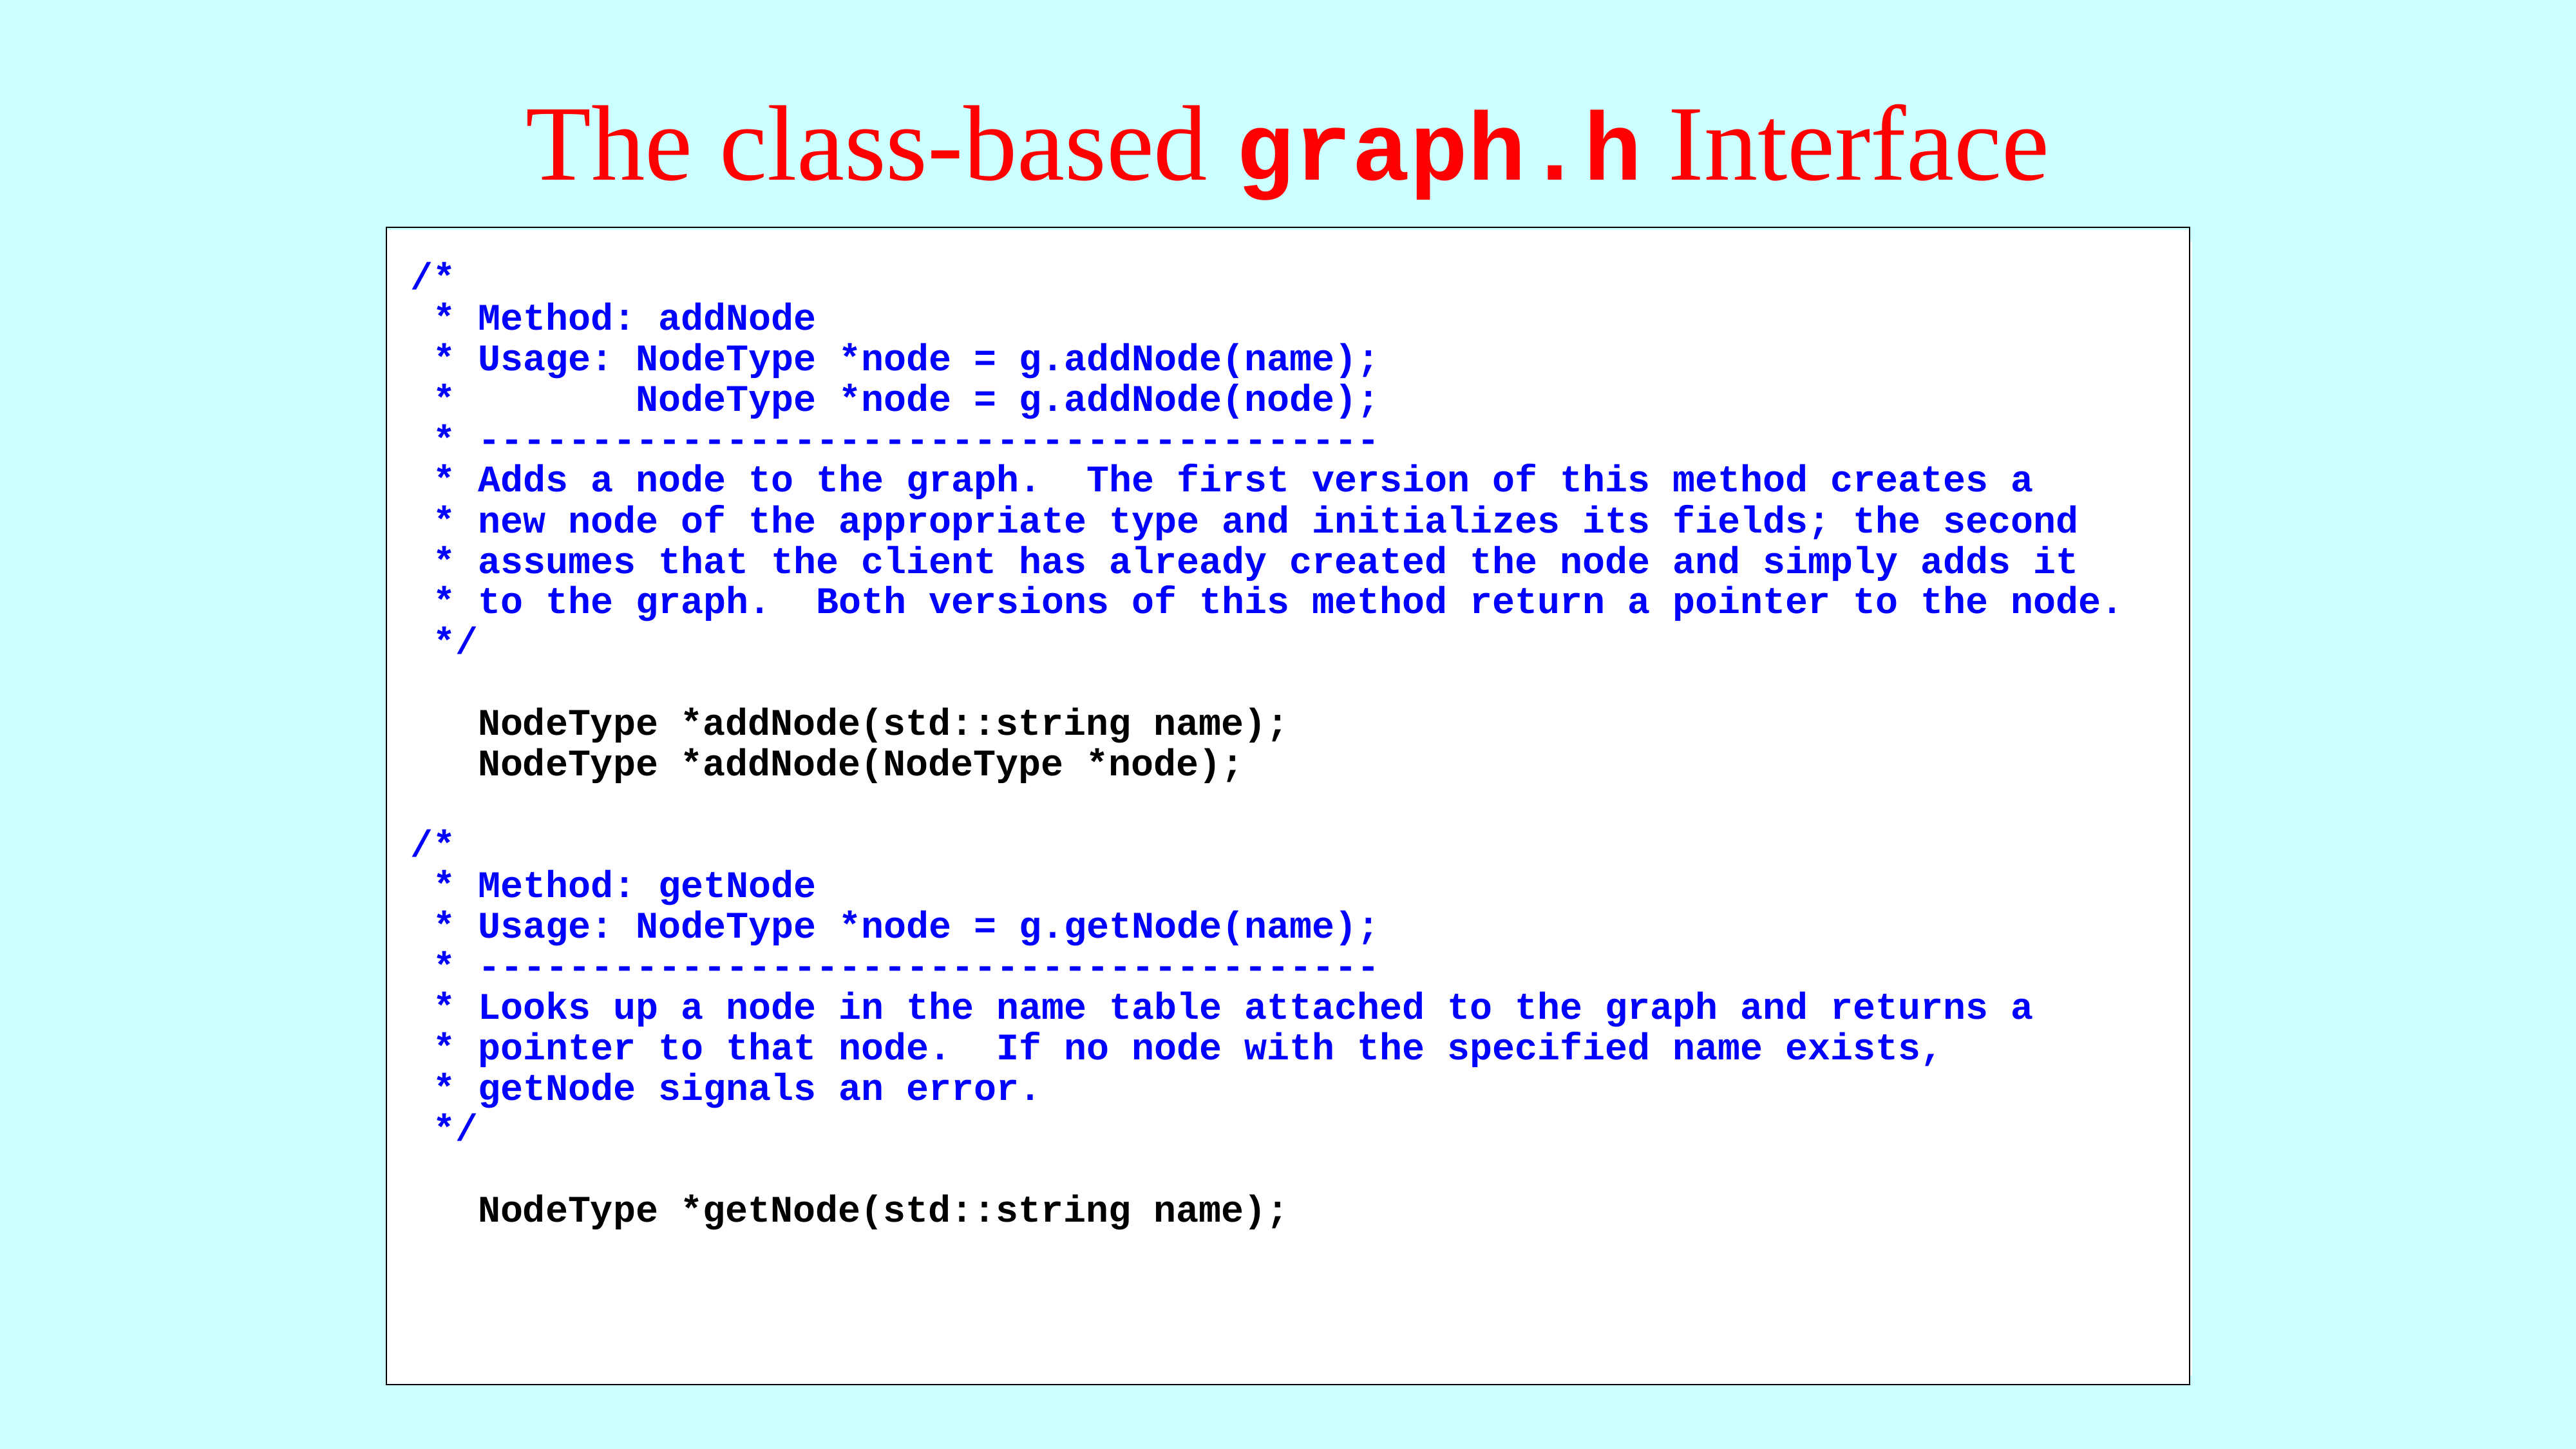

# The class-based graph.h Interface

/*
 * Method: addNode
 * Usage: NodeType *node = g.addNode(name);
 *        NodeType *node = g.addNode(node);
 * ----------------------------------------
 * Adds a node to the graph.  The first version of this method creates a
 * new node of the appropriate type and initializes its fields; the second
 * assumes that the client has already created the node and simply adds it
 * to the graph.  Both versions of this method return a pointer to the node.
 */

   NodeType *addNode(std::string name);
   NodeType *addNode(NodeType *node);

/*
 * Method: getNode
 * Usage: NodeType *node = g.getNode(name);
 * ----------------------------------------
 * Looks up a node in the name table attached to the graph and returns a
 * pointer to that node.  If no node with the specified name exists,
 * getNode signals an error.
 */

   NodeType *getNode(std::string name);
/*
 * Method: size
 * Usage: int size = g.size();
 * ---------------------------
 * Returns the number of nodes in the graph.
 */

   int size();

/*
 * Method: isEmpty
 * Usage: if (g.isEmpty()) . . .
 * -----------------------------
 * Returns true if the graph is empty.
 */

   bool isEmpty();

/*
 * Method: clear
 * Usage: g.clear();
 * -----------------
 * Reinitializes the graph to be empty, freeing any heap storage.
 */

   void clear();